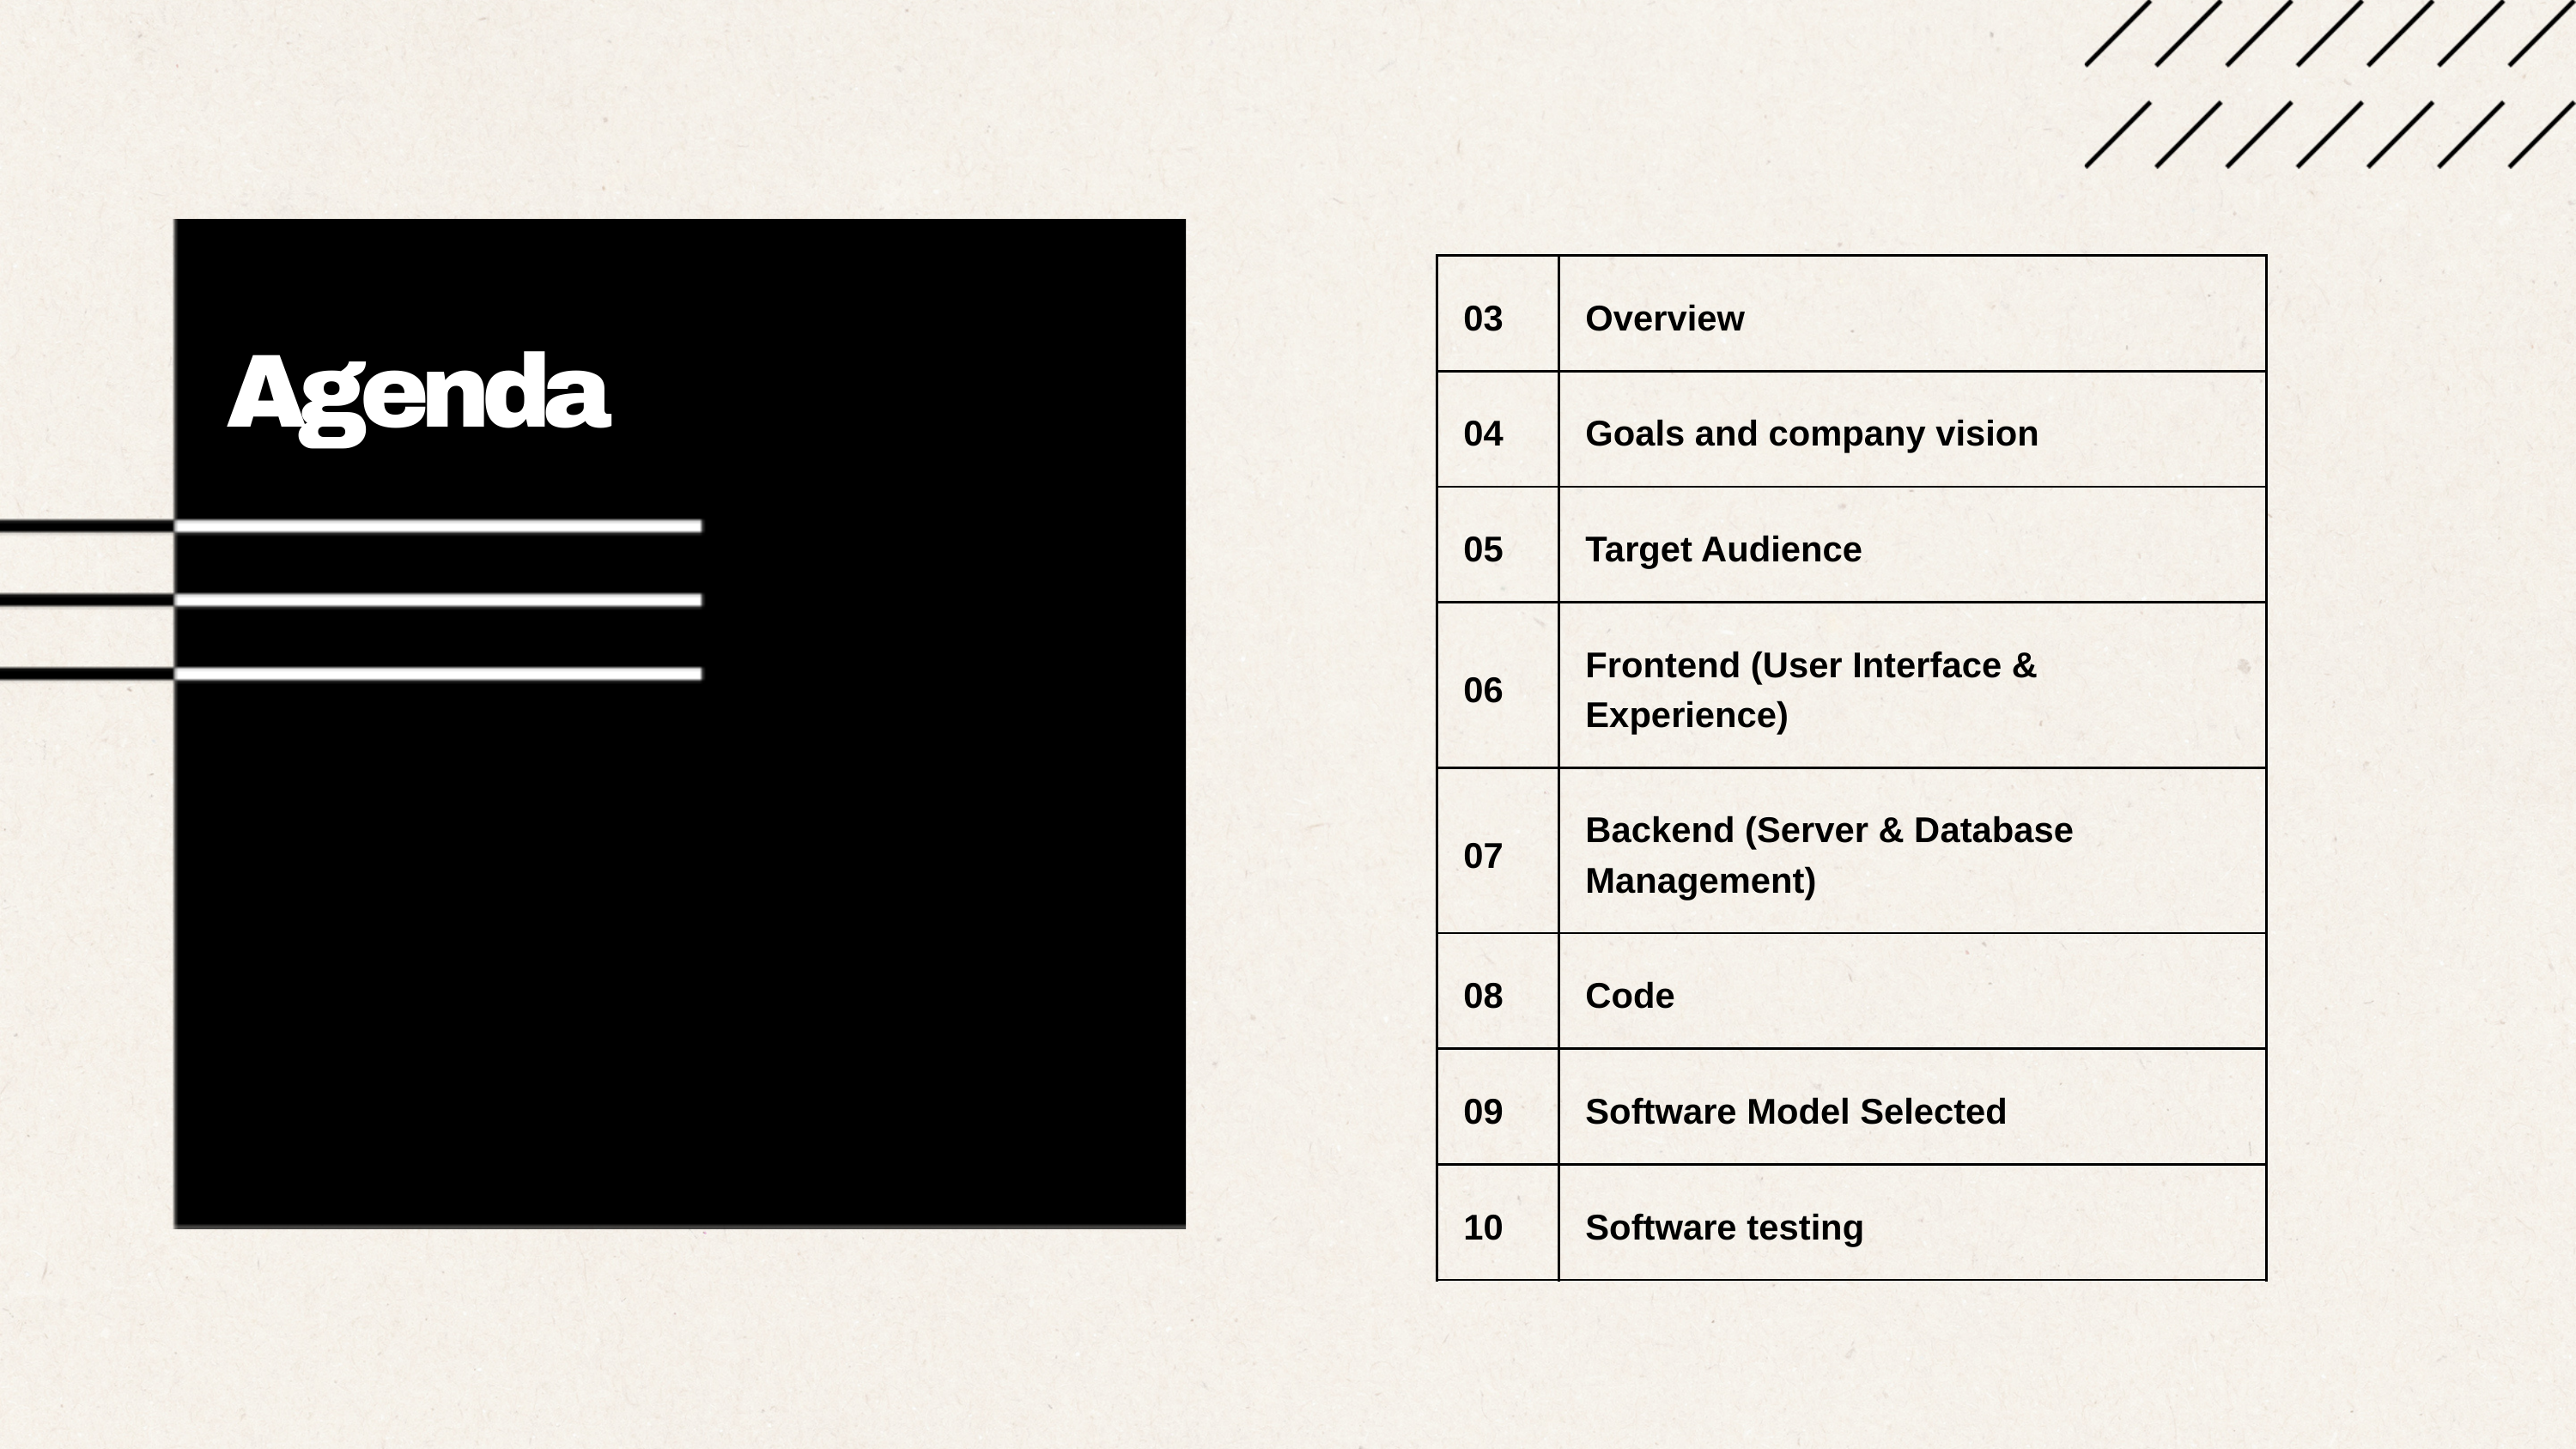

| 03 | Overview |
| --- | --- |
| 04 | Goals and company vision |
| 05 | Target Audience |
| 06 | Frontend (User Interface & Experience) |
| 07 | Backend (Server & Database Management) |
| 08 | Code |
| 09 | Software Model Selected |
| 10 | Software testing |
Agenda